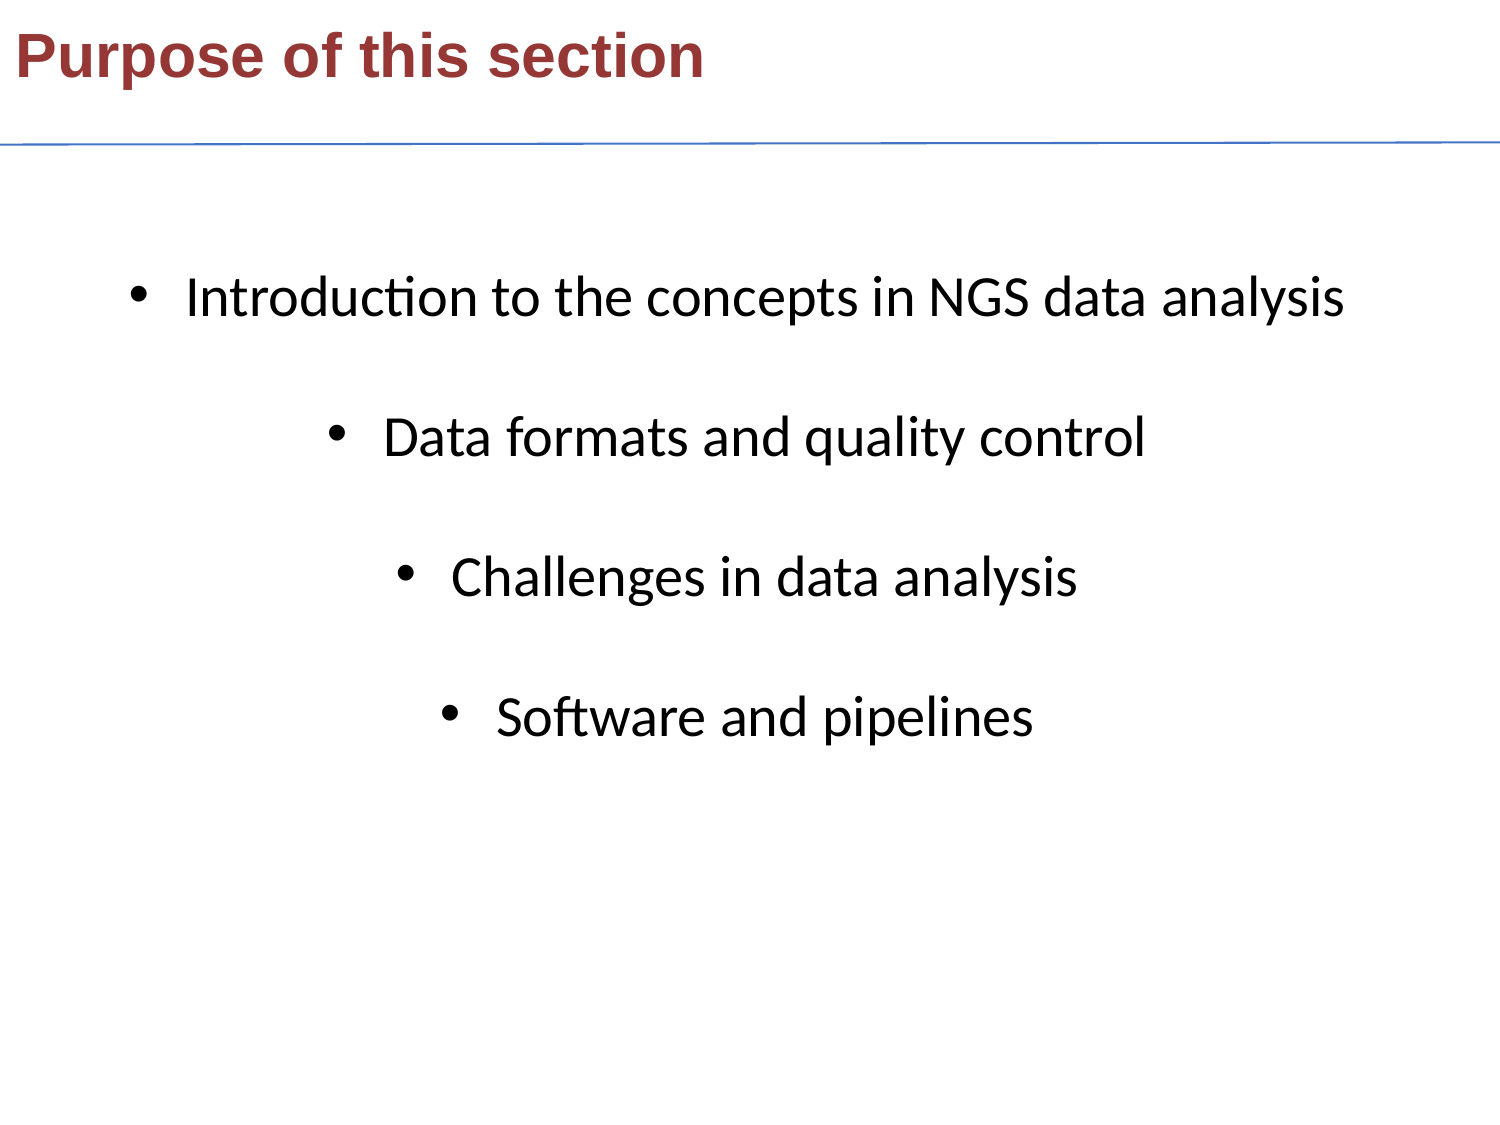

Purpose of this section
Introduction to the concepts in NGS data analysis

Data formats and quality control

Challenges in data analysis

Software and pipelines